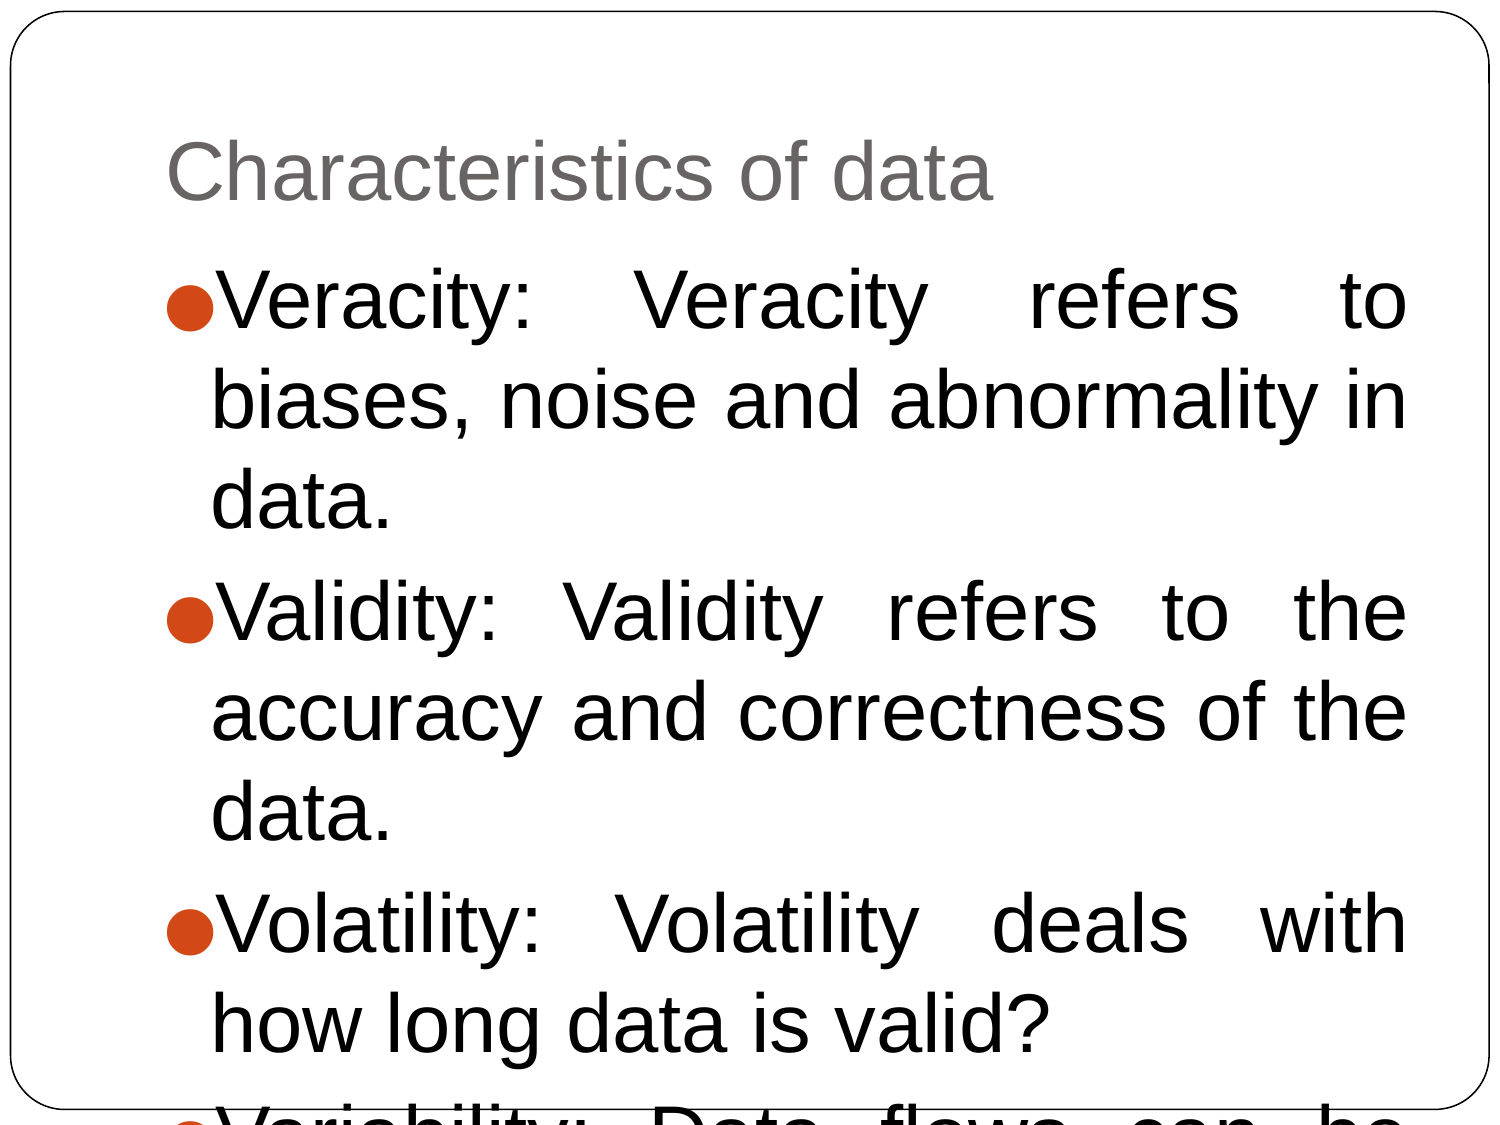

# Characteristics of data
Veracity: Veracity refers to biases, noise and abnormality in data.
Validity: Validity refers to the accuracy and correctness of the data.
Volatility: Volatility deals with how long data is valid?
Variability: Data flows can be highly inconsistent with periodic peaks.